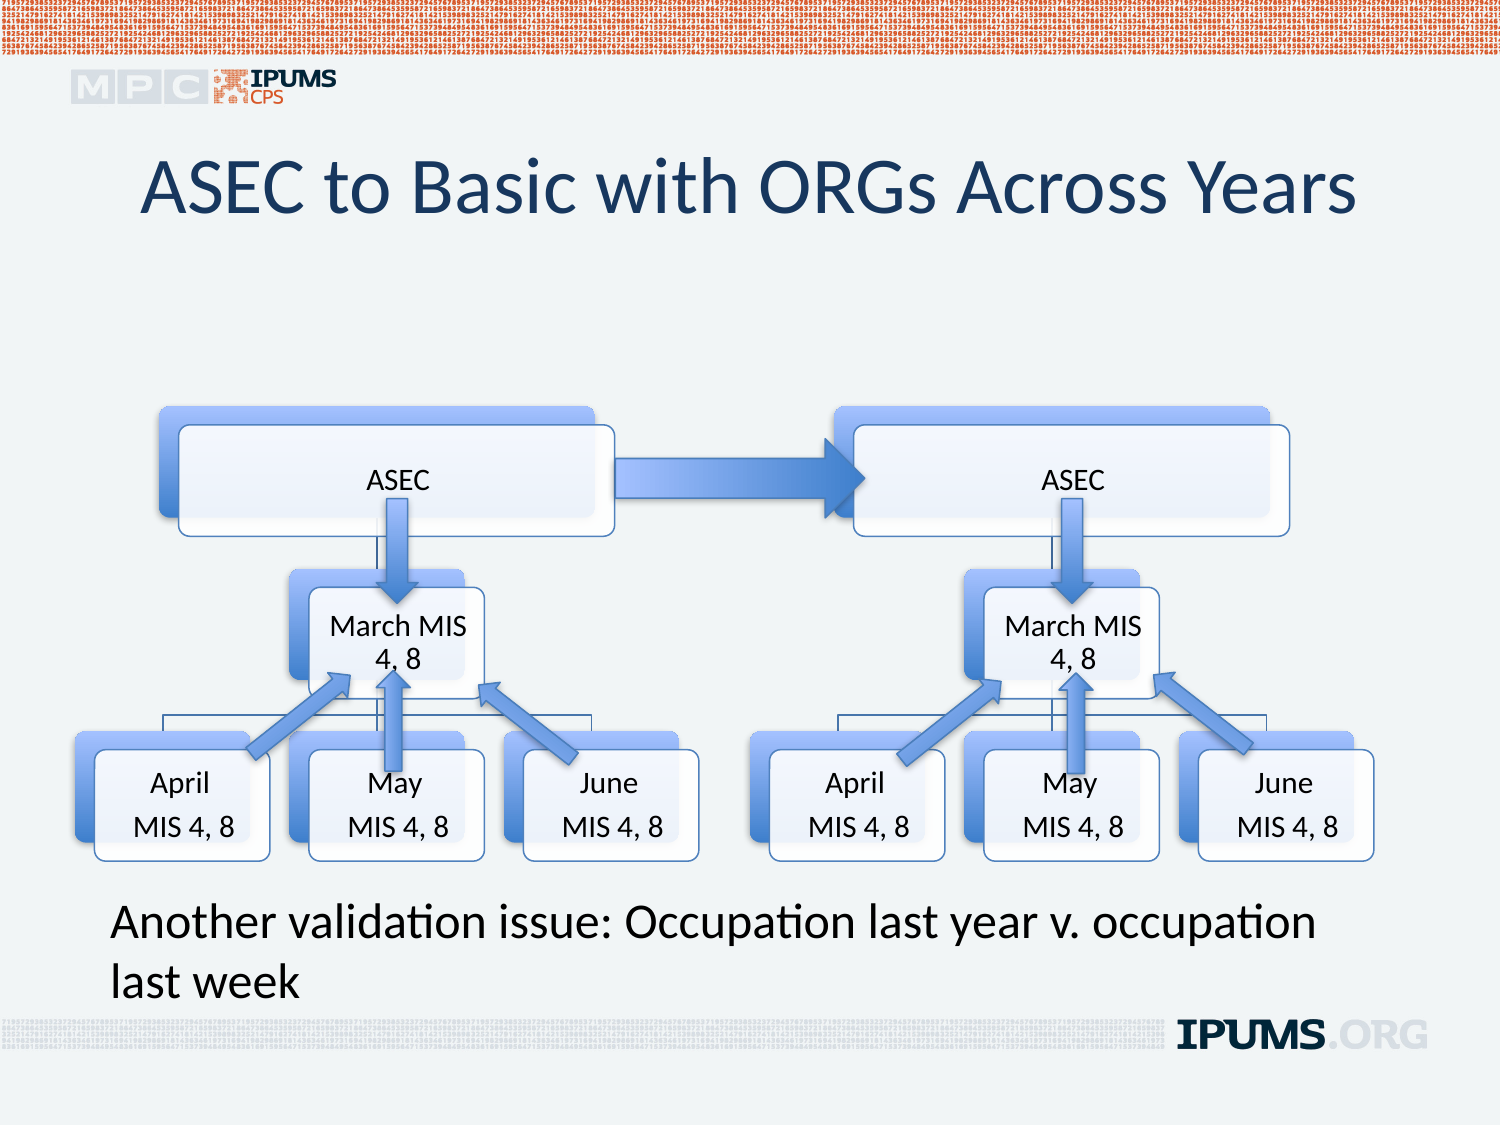

# ASEC to Basic with ORGs Across Years
ASEC
March MIS 4, 8
April
MIS 4, 8
May
MIS 4, 8
June
MIS 4, 8
ASEC
March MIS 4, 8
April
MIS 4, 8
May
MIS 4, 8
June
MIS 4, 8

Another validation issue: Occupation last year v. occupation last week